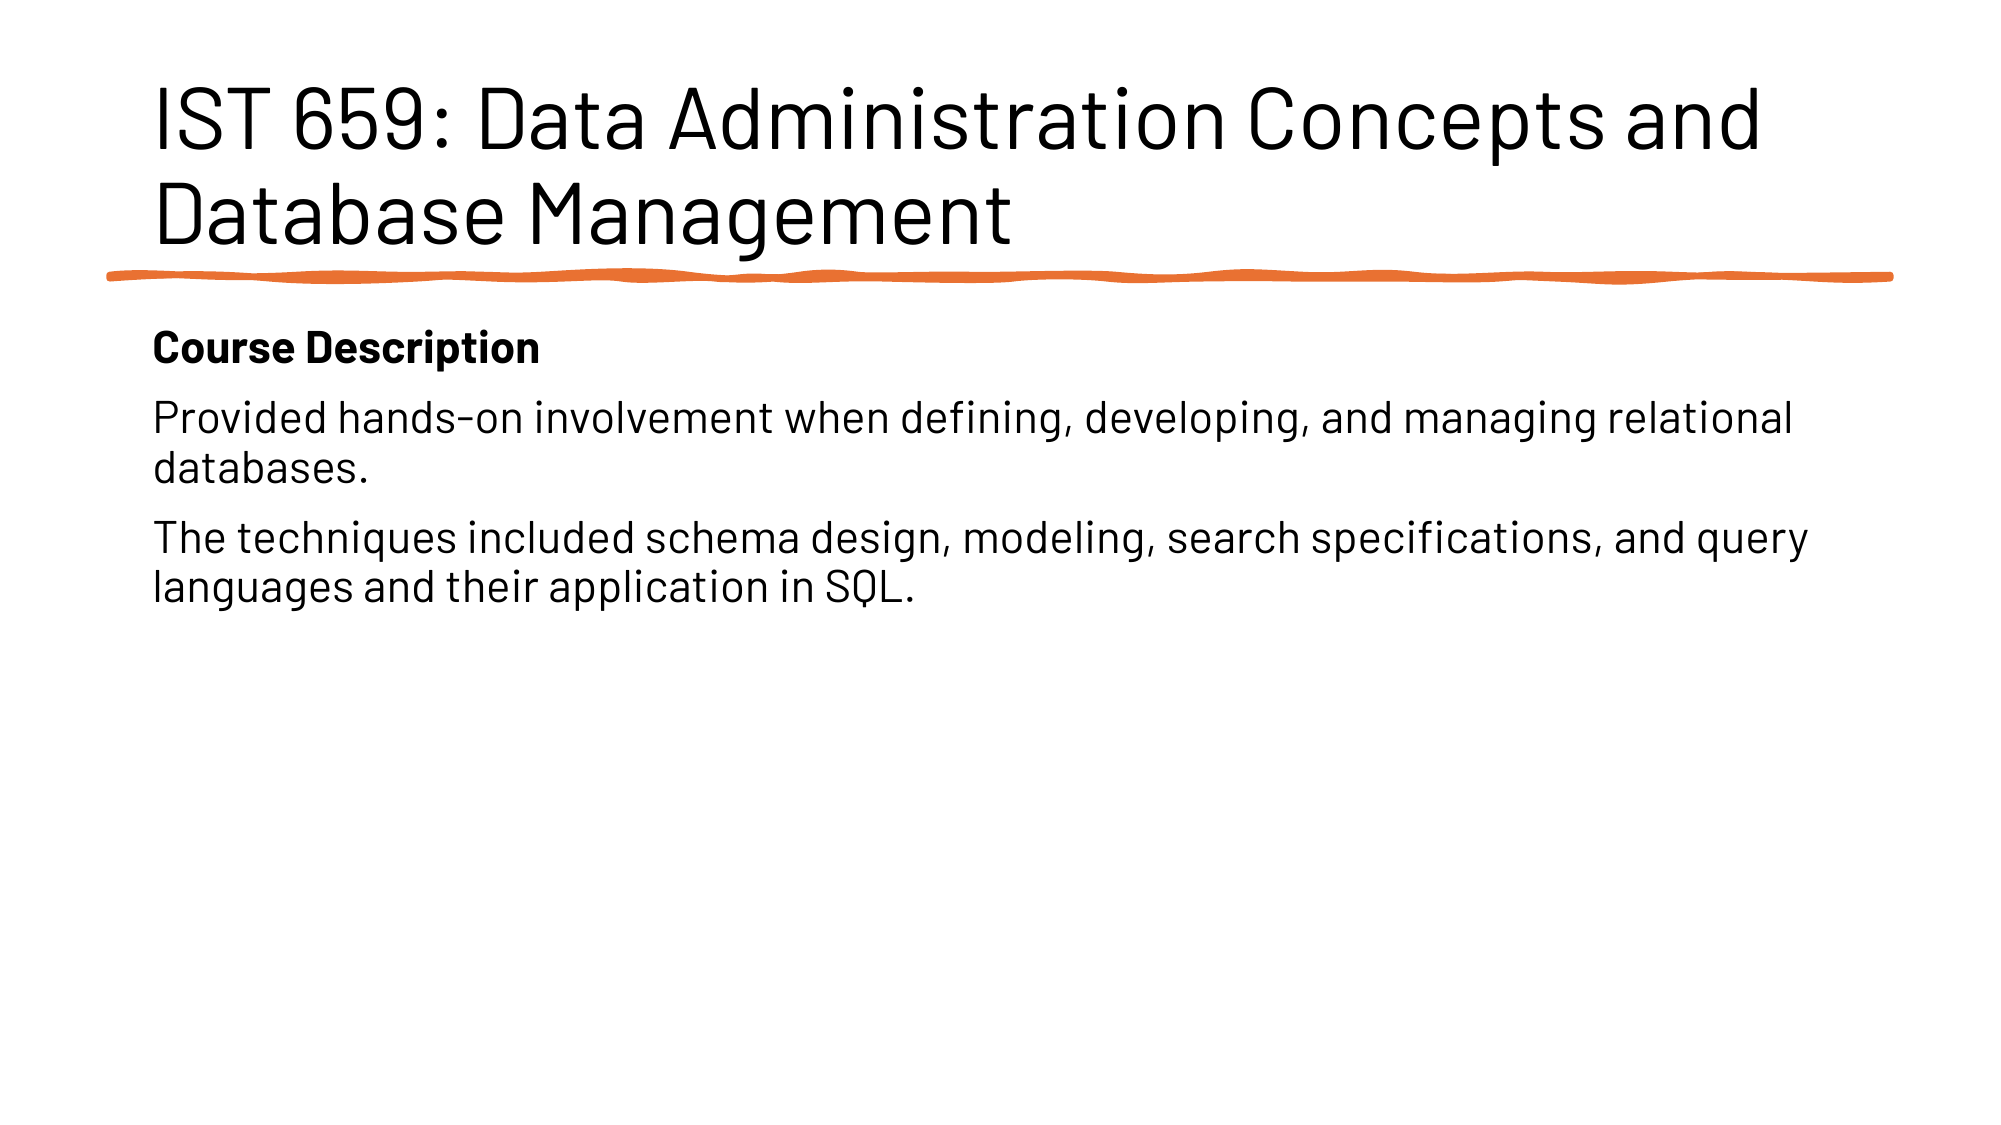

# IST 659: Data Administration Concepts and Database Management

Course Description
Provided hands-on involvement when defining, developing, and managing relational databases.
The techniques included schema design, modeling, search specifications, and query languages and their application in SQL.